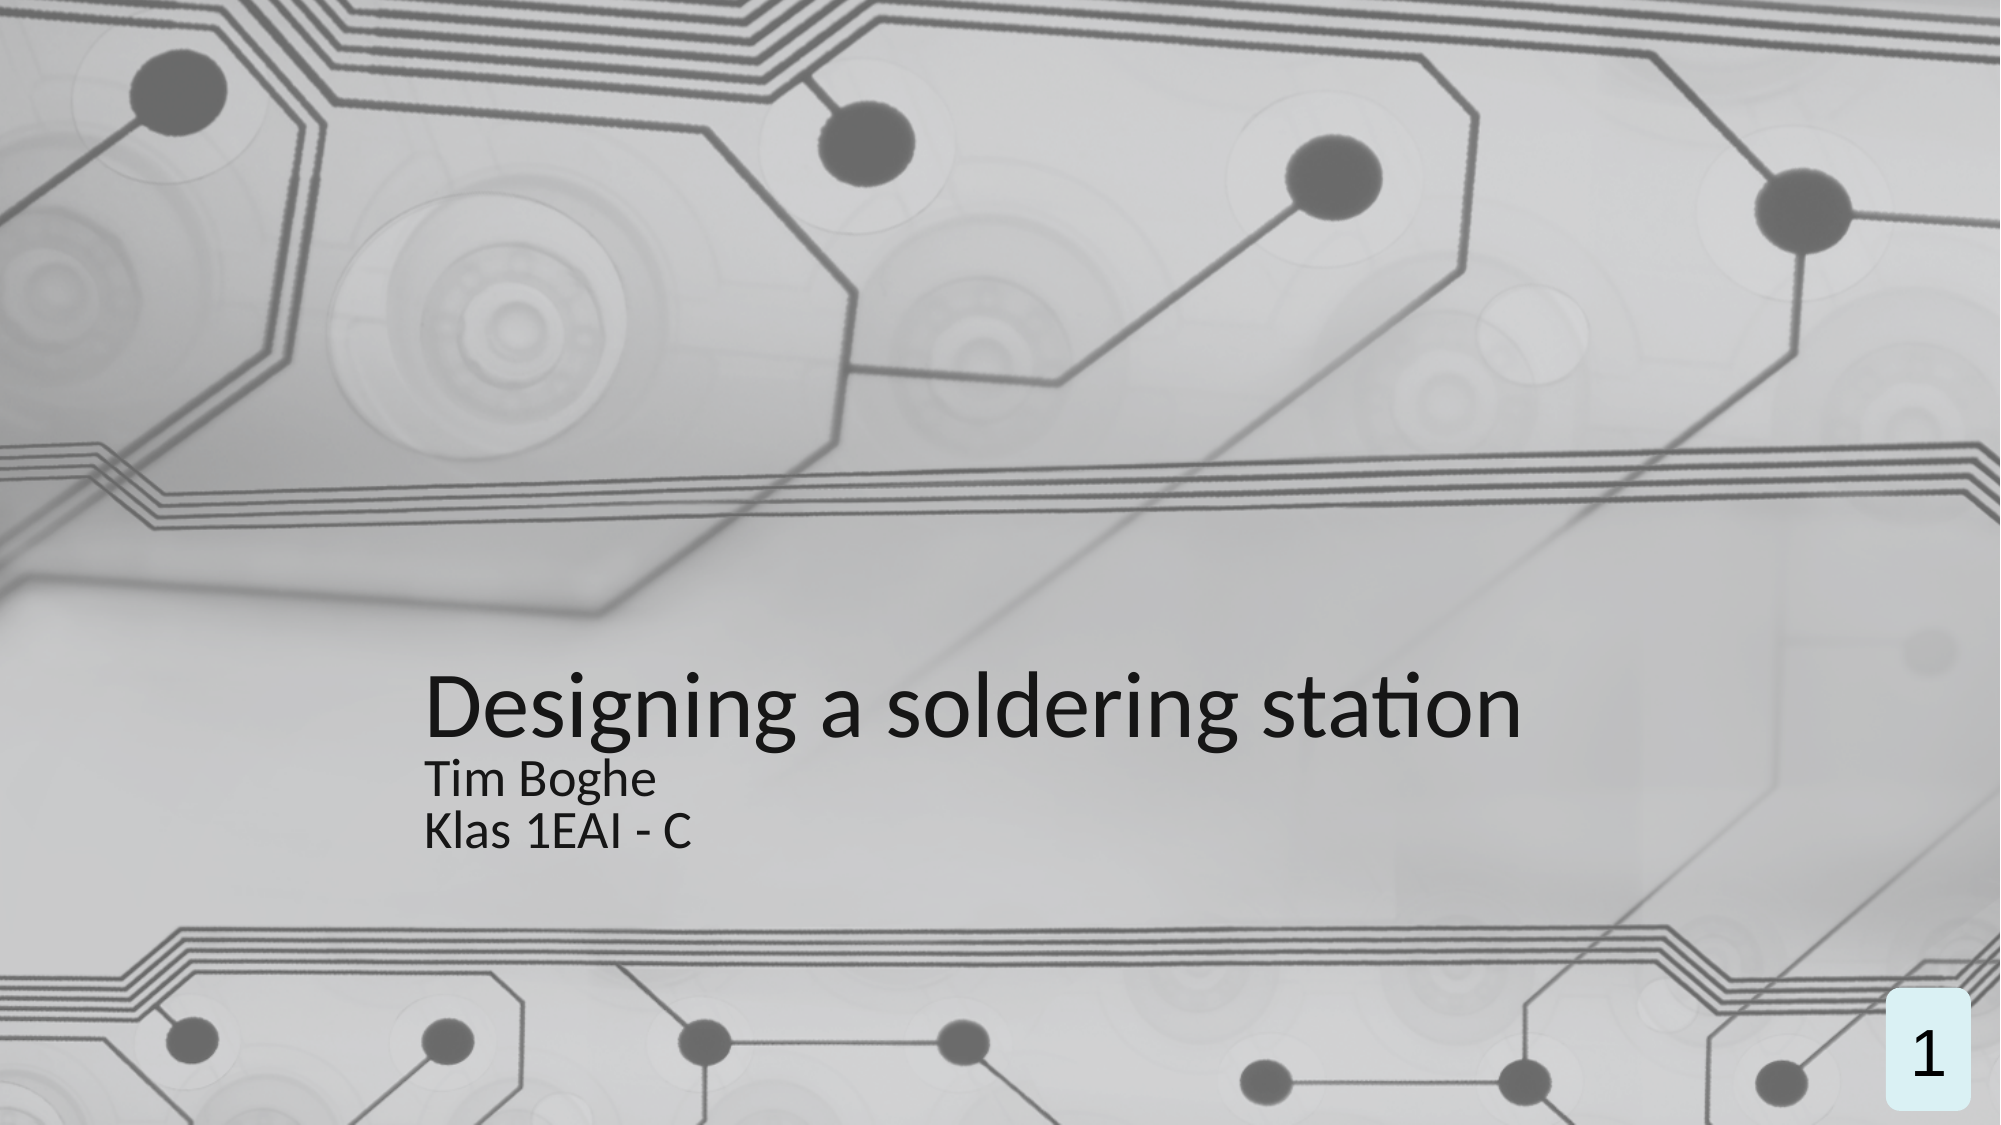

# Designing a soldering station Tim Boghe Klas 1EAI - C
1